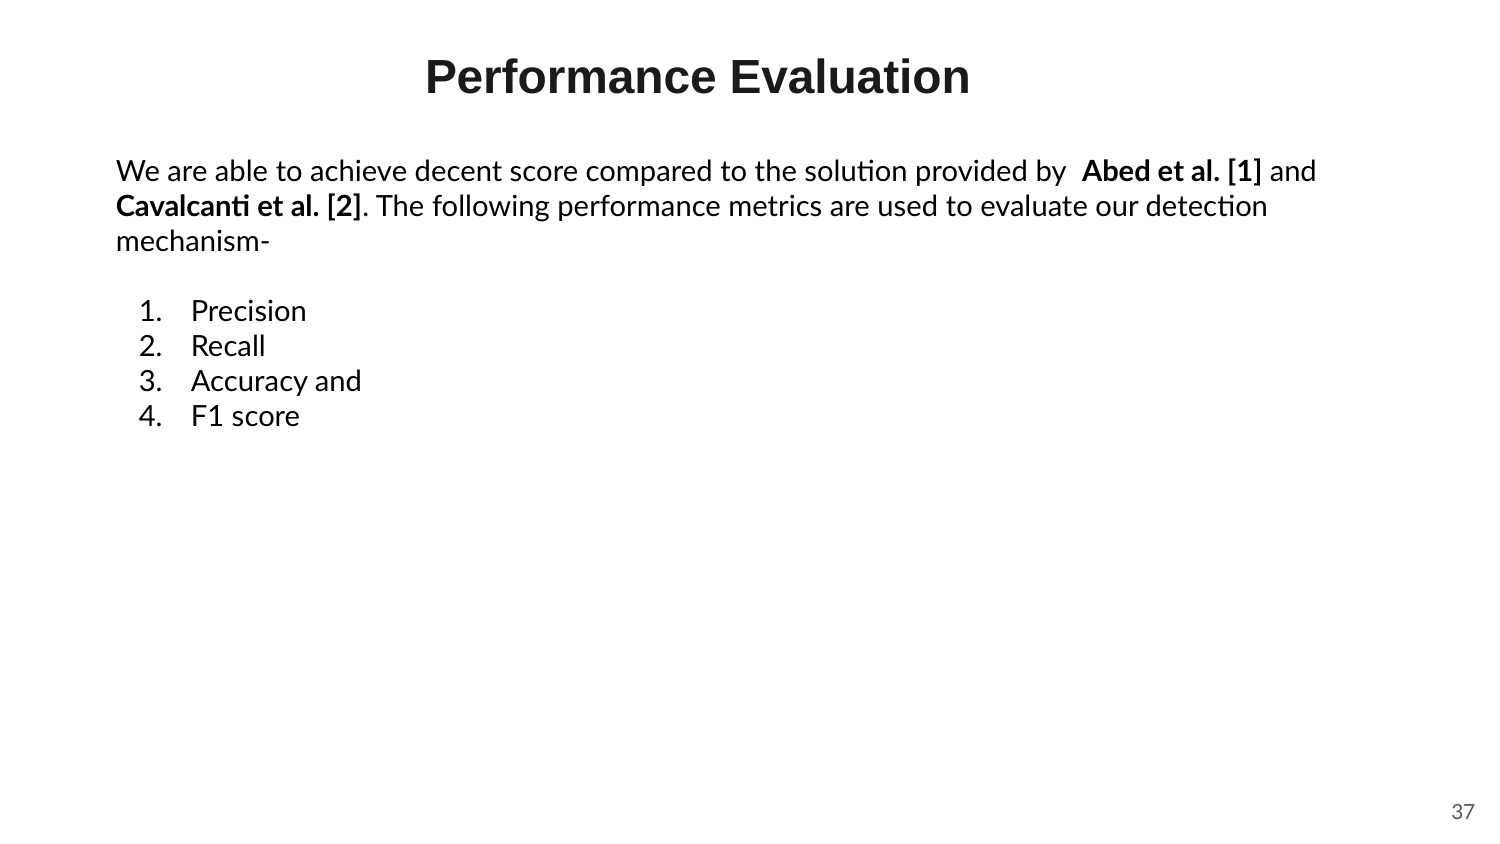

Performance Evaluation
We are able to achieve decent score compared to the solution provided by  Abed et al. [1] and Cavalcanti et al. [2]. The following performance metrics are used to evaluate our detection mechanism-

Precision
Recall
Accuracy and
F1 score
37